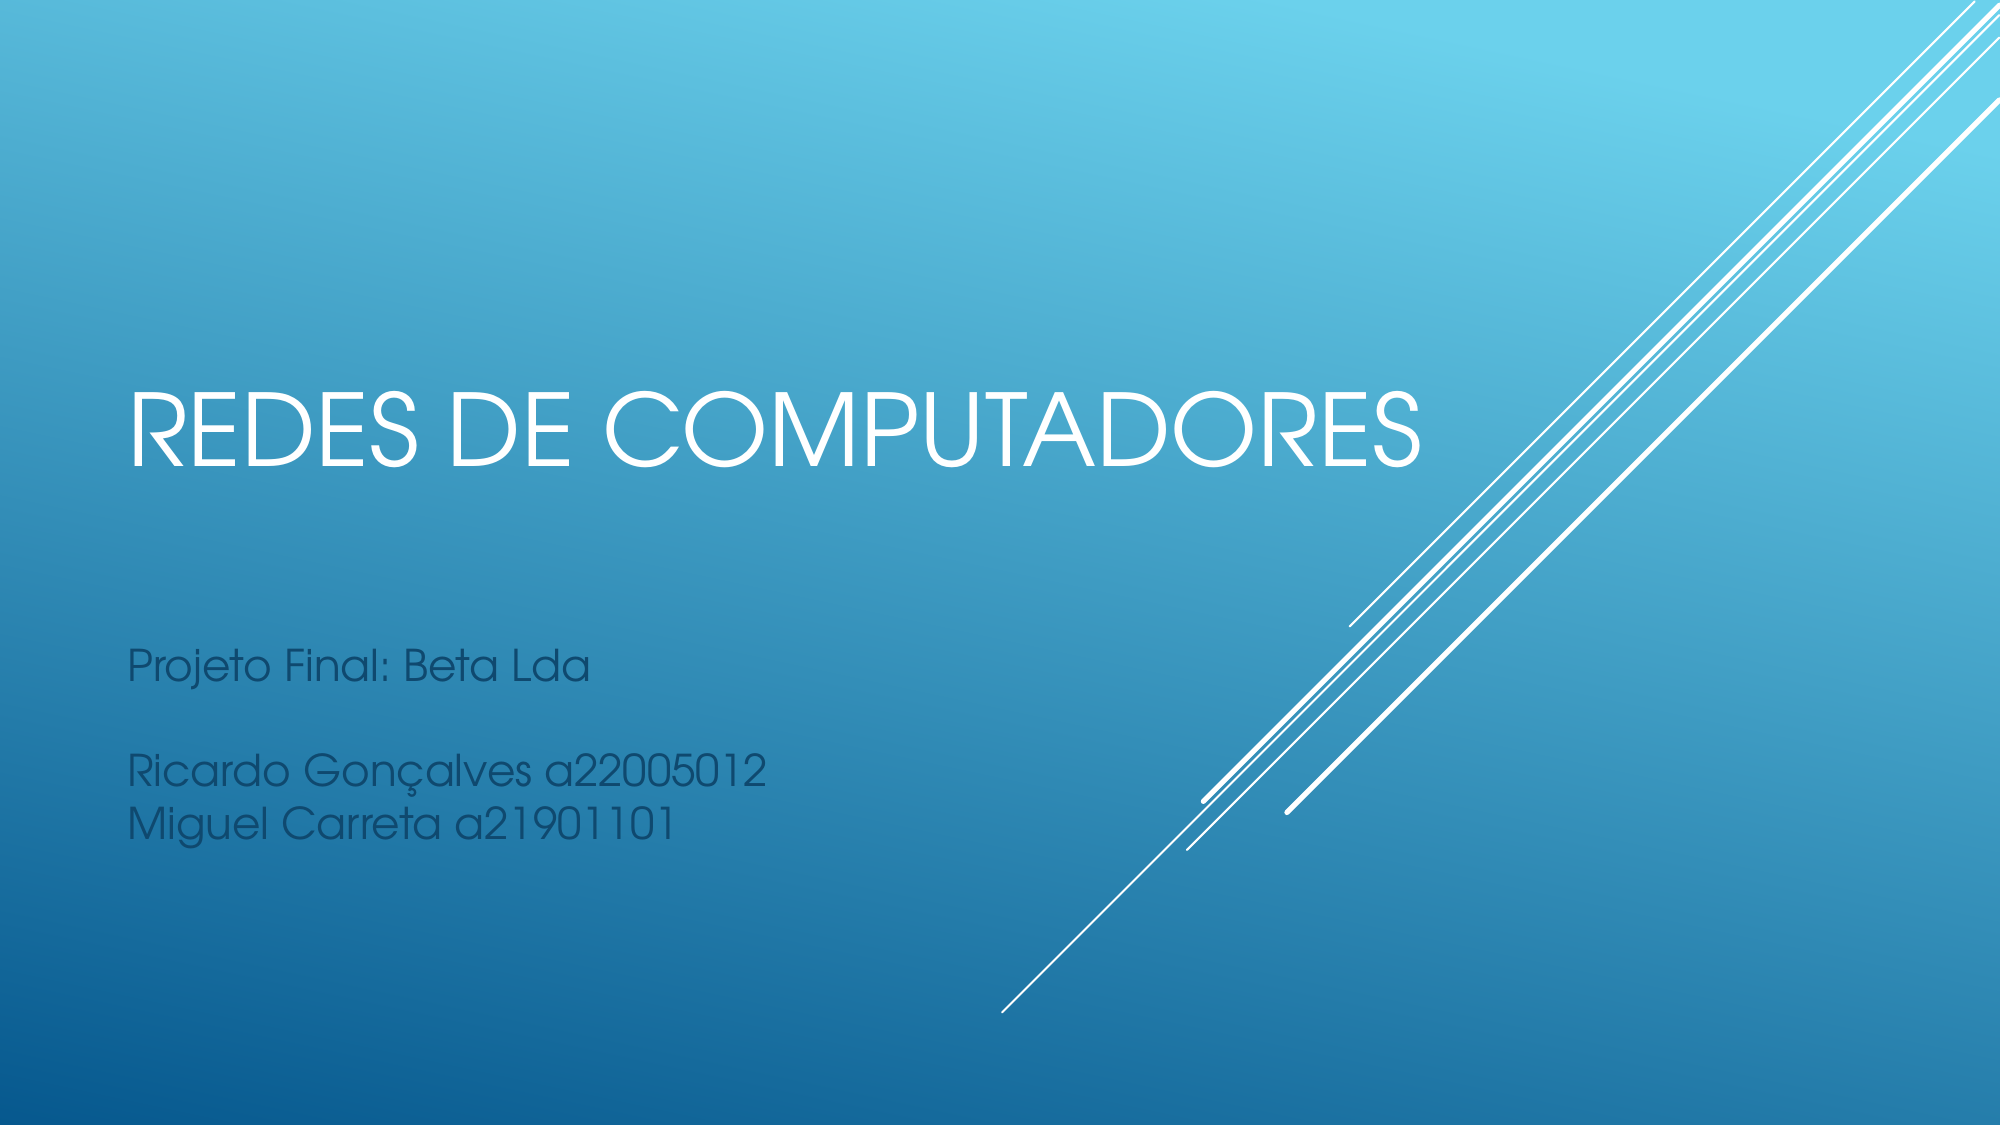

# Redes de Computadores
Projeto Final: Beta Lda
Ricardo Gonçalves a22005012
Miguel Carreta a21901101